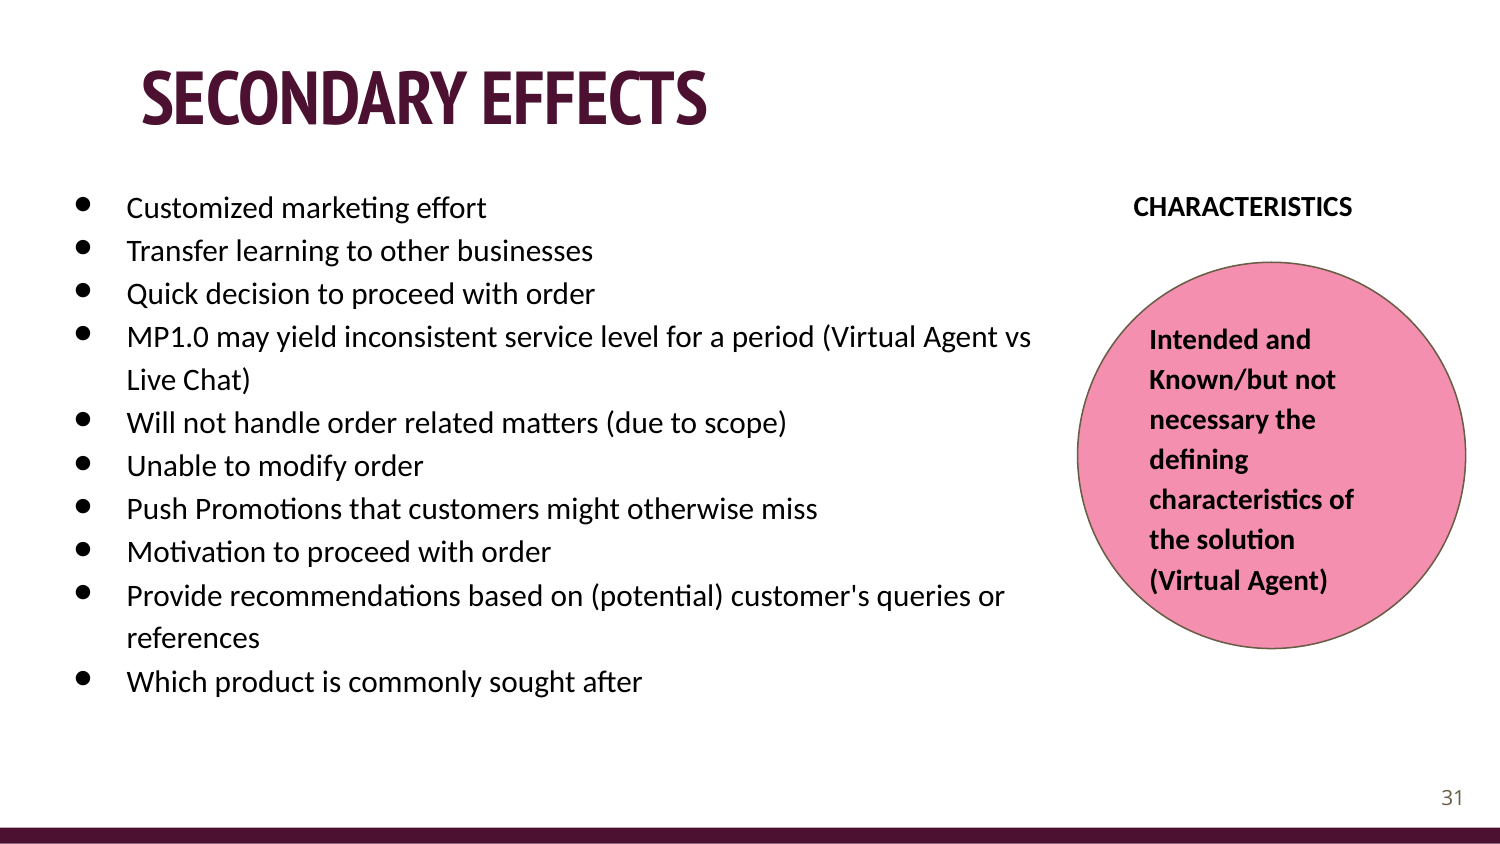

SECONDARY EFFECTS
Customized marketing effort
Transfer learning to other businesses
Quick decision to proceed with order
MP1.0 may yield inconsistent service level for a period (Virtual Agent vs Live Chat)
Will not handle order related matters (due to scope)
Unable to modify order
Push Promotions that customers might otherwise miss
Motivation to proceed with order
Provide recommendations based on (potential) customer's queries or references
Which product is commonly sought after

CHARACTERISTICS

Intended and Known/but not necessary the defining characteristics of the solution (Virtual Agent)

31